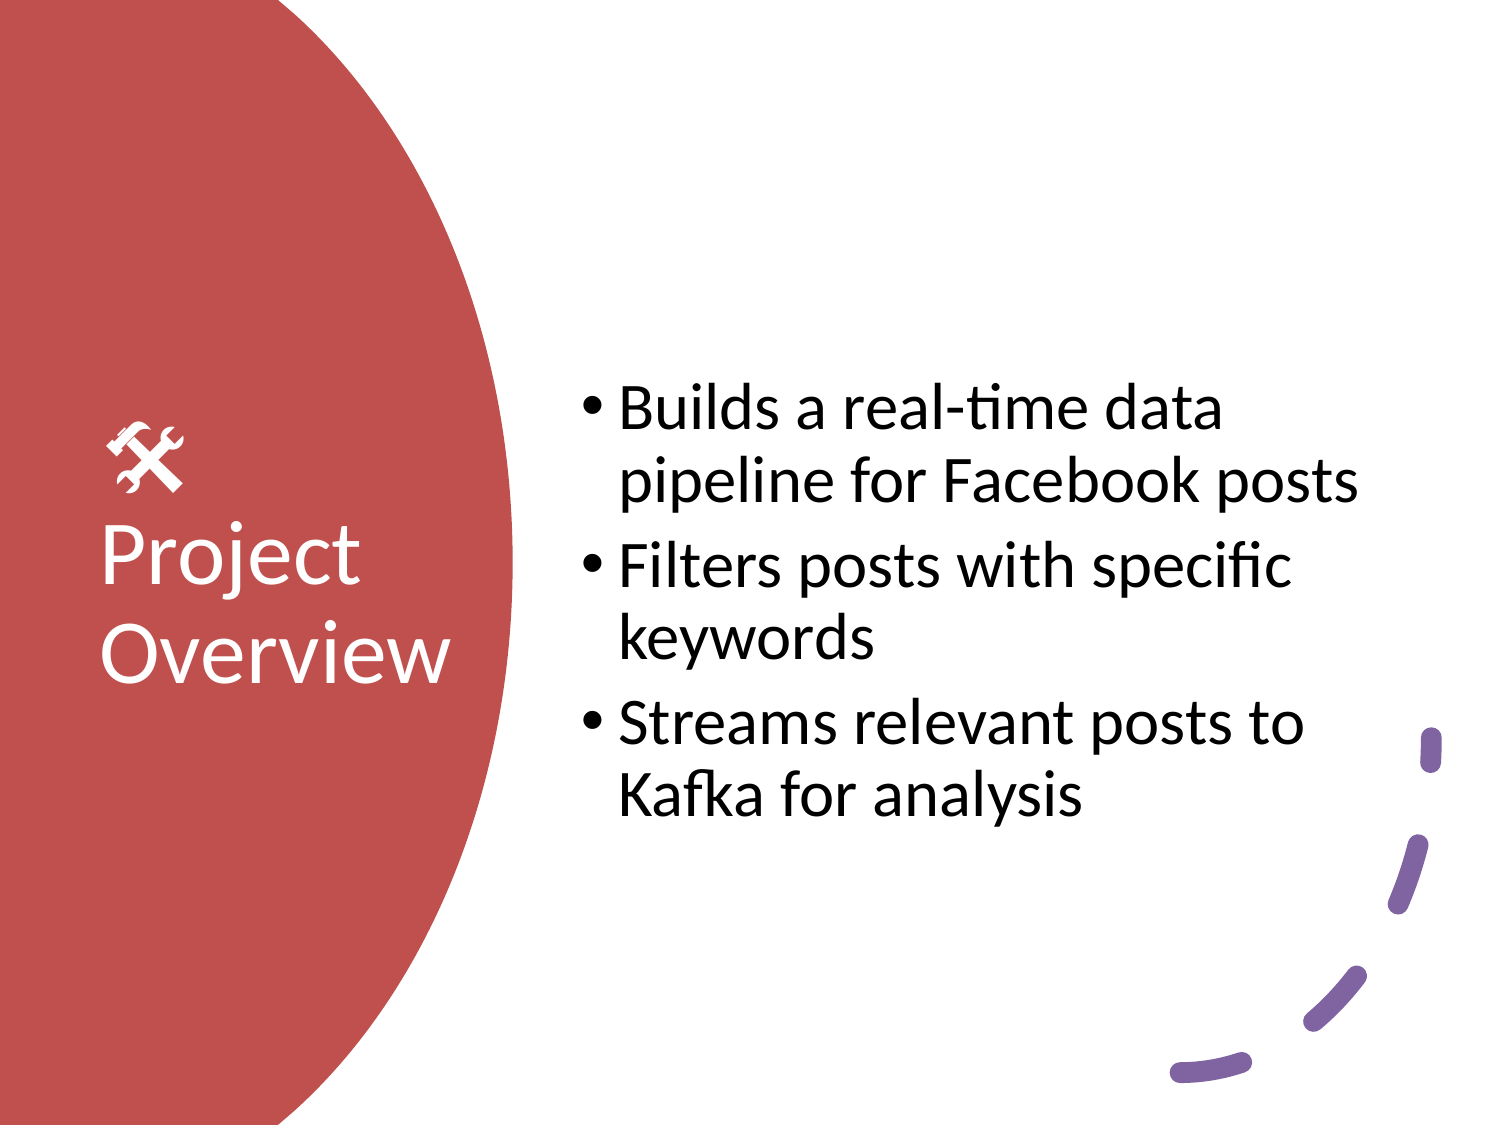

Builds a real-time data pipeline for Facebook posts
Filters posts with specific keywords
Streams relevant posts to Kafka for analysis
🛠️ Project Overview